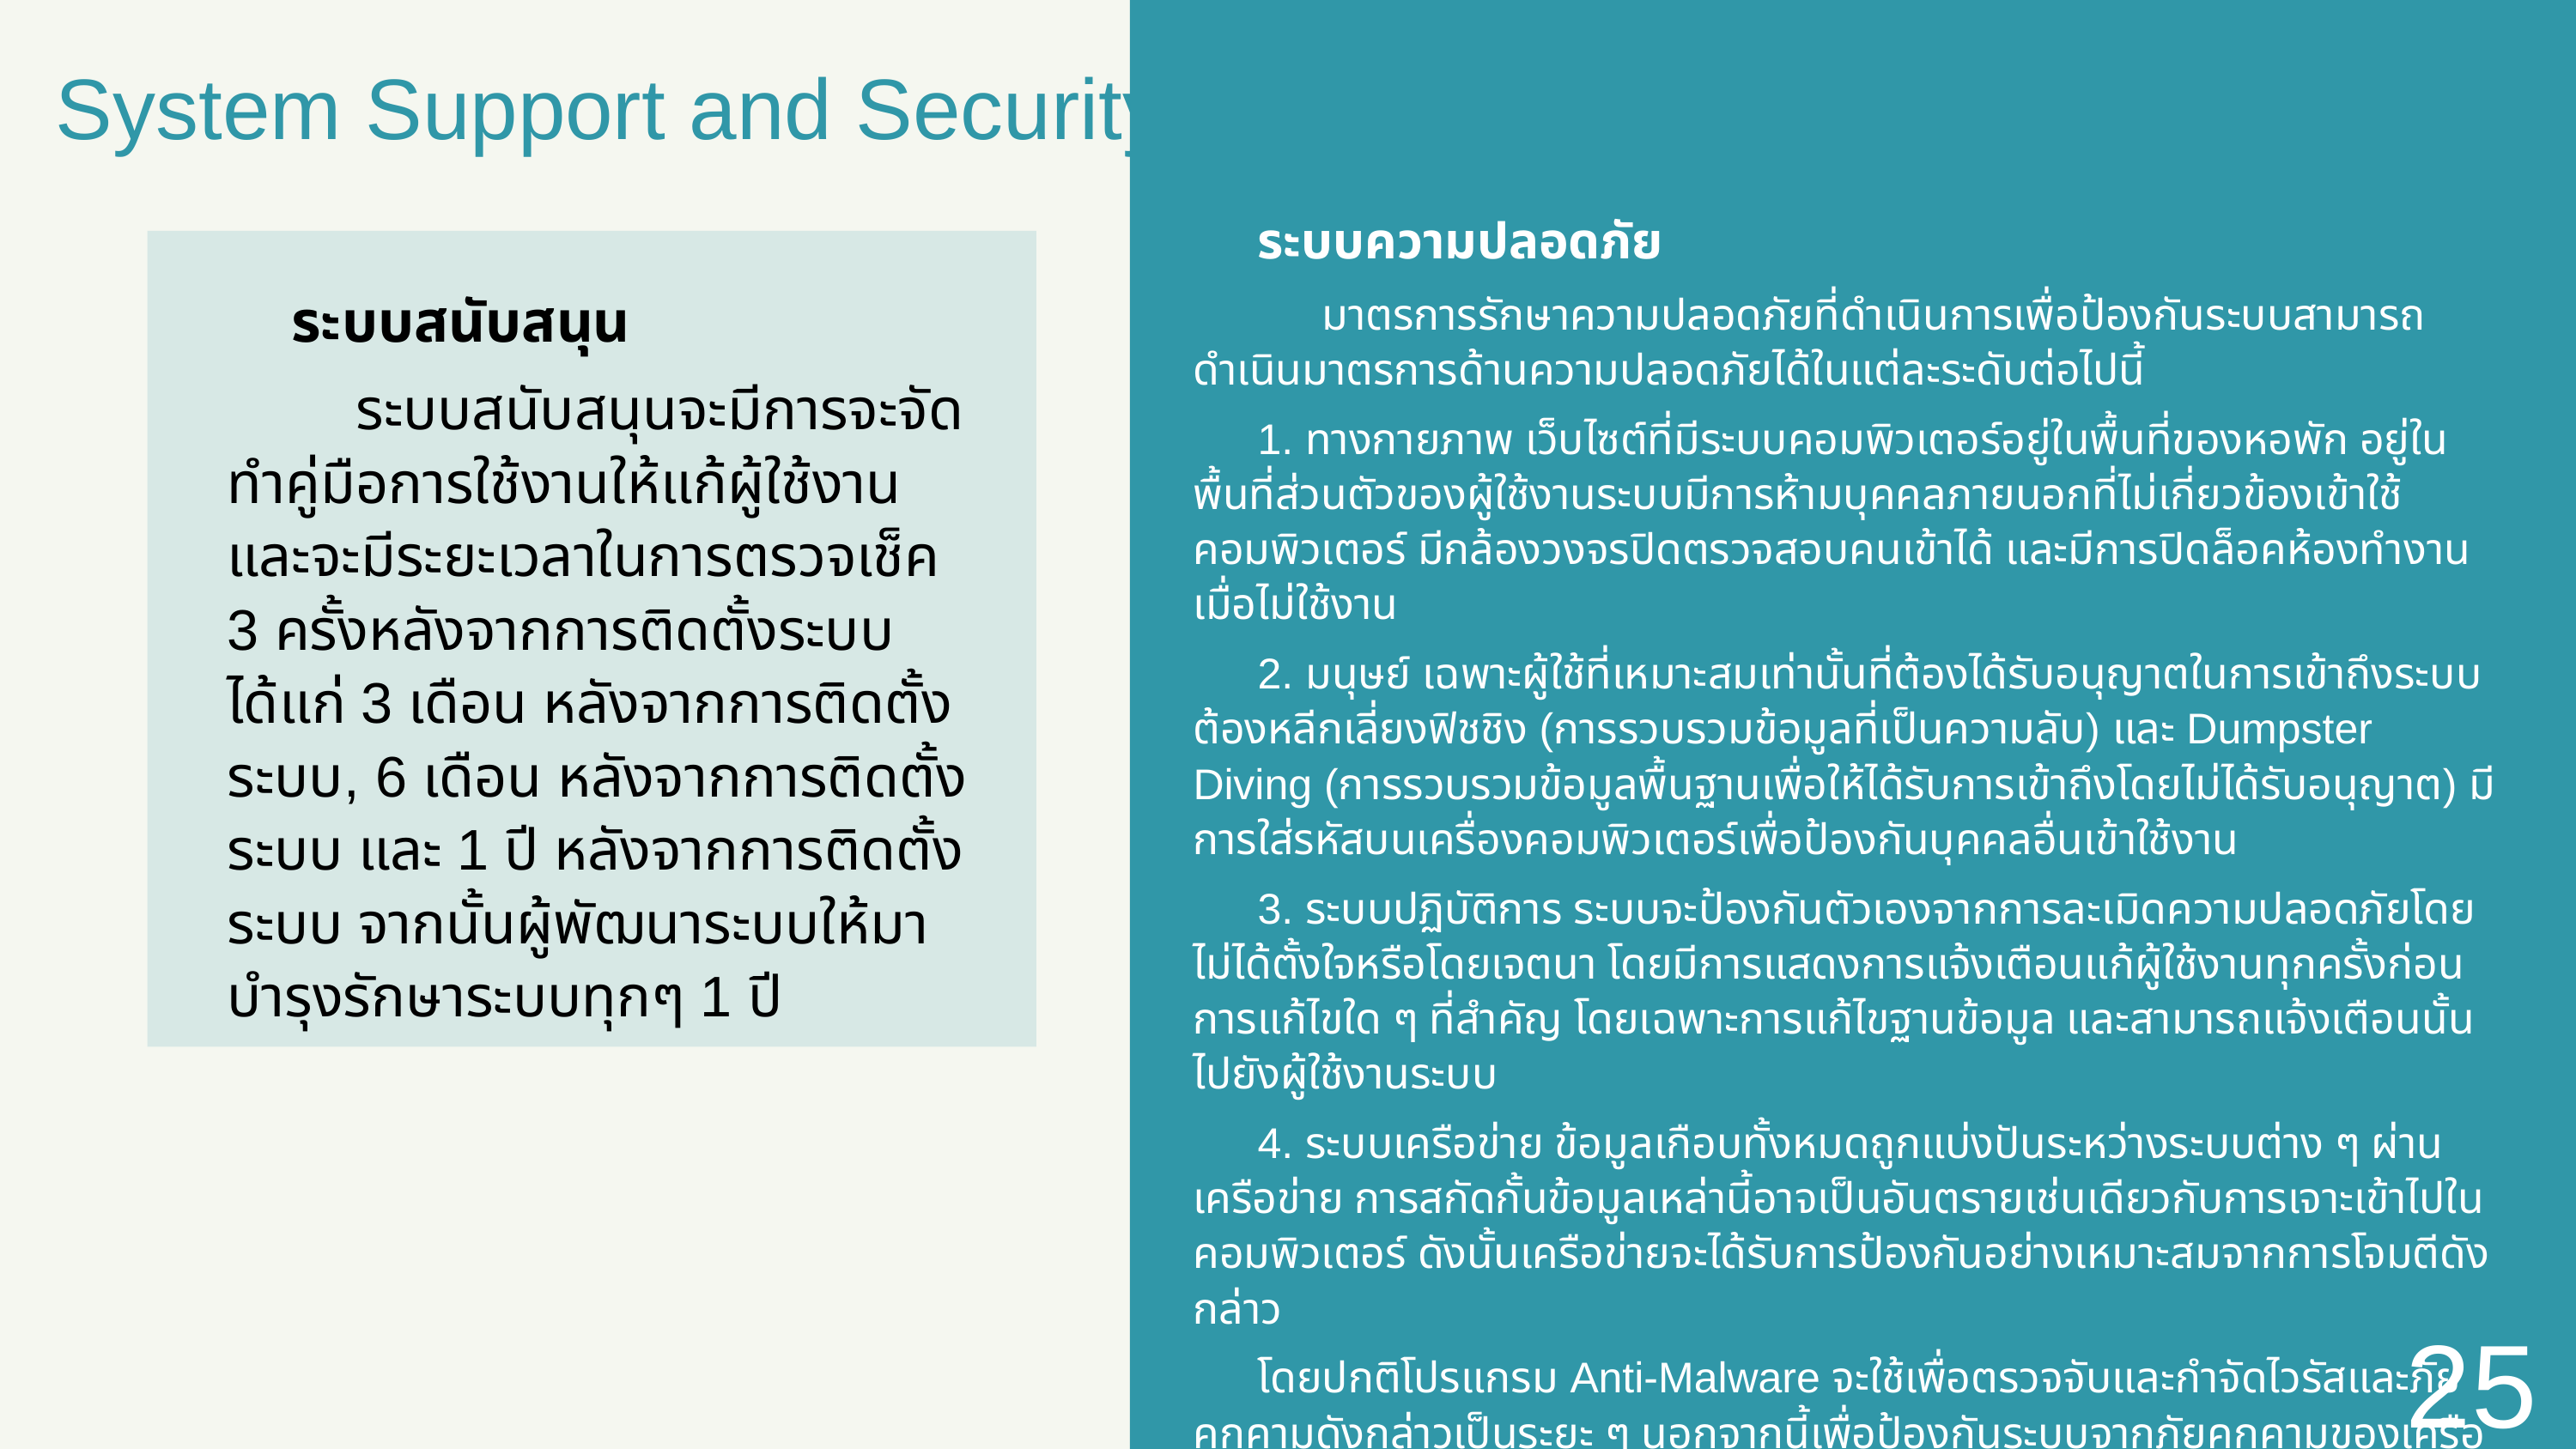

System Support and Security
ระบบความปลอดภัย
	มาตรการรักษาความปลอดภัยที่ดำเนินการเพื่อป้องกันระบบสามารถดำเนินมาตรการด้านความปลอดภัยได้ในแต่ละระดับต่อไปนี้
1. ทางกายภาพ เว็บไซต์ที่มีระบบคอมพิวเตอร์อยู่ในพื้นที่ของหอพัก อยู่ในพื้นที่ส่วนตัวของผู้ใช้งานระบบมีการห้ามบุคคลภายนอกที่ไม่เกี่ยวข้องเข้าใช้คอมพิวเตอร์ มีกล้องวงจรปิดตรวจสอบคนเข้าได้ และมีการปิดล็อคห้องทำงานเมื่อไม่ใช้งาน
2. มนุษย์ เฉพาะผู้ใช้ที่เหมาะสมเท่านั้นที่ต้องได้รับอนุญาตในการเข้าถึงระบบ ต้องหลีกเลี่ยงฟิชชิง (การรวบรวมข้อมูลที่เป็นความลับ) และ Dumpster Diving (การรวบรวมข้อมูลพื้นฐานเพื่อให้ได้รับการเข้าถึงโดยไม่ได้รับอนุญาต) มีการใส่รหัสบนเครื่องคอมพิวเตอร์เพื่อป้องกันบุคคลอื่นเข้าใช้งาน
3. ระบบปฏิบัติการ ระบบจะป้องกันตัวเองจากการละเมิดความปลอดภัยโดยไม่ได้ตั้งใจหรือโดยเจตนา โดยมีการแสดงการแจ้งเตือนแก้ผู้ใช้งานทุกครั้งก่อนการแก้ไขใด ๆ ที่สำคัญ โดยเฉพาะการแก้ไขฐานข้อมูล และสามารถแจ้งเตือนนั้นไปยังผู้ใช้งานระบบ
4. ระบบเครือข่าย ข้อมูลเกือบทั้งหมดถูกแบ่งปันระหว่างระบบต่าง ๆ ผ่านเครือข่าย การสกัดกั้นข้อมูลเหล่านี้อาจเป็นอันตรายเช่นเดียวกับการเจาะเข้าไปในคอมพิวเตอร์ ดังนั้นเครือข่ายจะได้รับการป้องกันอย่างเหมาะสมจากการโจมตีดังกล่าว
โดยปกติโปรแกรม Anti-Malware จะใช้เพื่อตรวจจับและกำจัดไวรัสและภัยคุกคามดังกล่าวเป็นระยะ ๆ นอกจากนี้เพื่อป้องกันระบบจากภัยคุกคามของเครือข่ายไฟร์วอลล์ยังถูกใช้ด้วย

ระบบสนับสนุน
	ระบบสนับสนุนจะมีการจะจัดทำคู่มือการใช้งานให้แก้ผู้ใช้งาน และจะมีระยะเวลาในการตรวจเช็ค 3 ครั้งหลังจากการติดตั้งระบบ ได้แก่ 3 เดือน หลังจากการติดตั้งระบบ, 6 เดือน หลังจากการติดตั้งระบบ และ 1 ปี หลังจากการติดตั้งระบบ จากนั้นผู้พัฒนาระบบให้มาบำรุงรักษาระบบทุกๆ 1 ปี
25